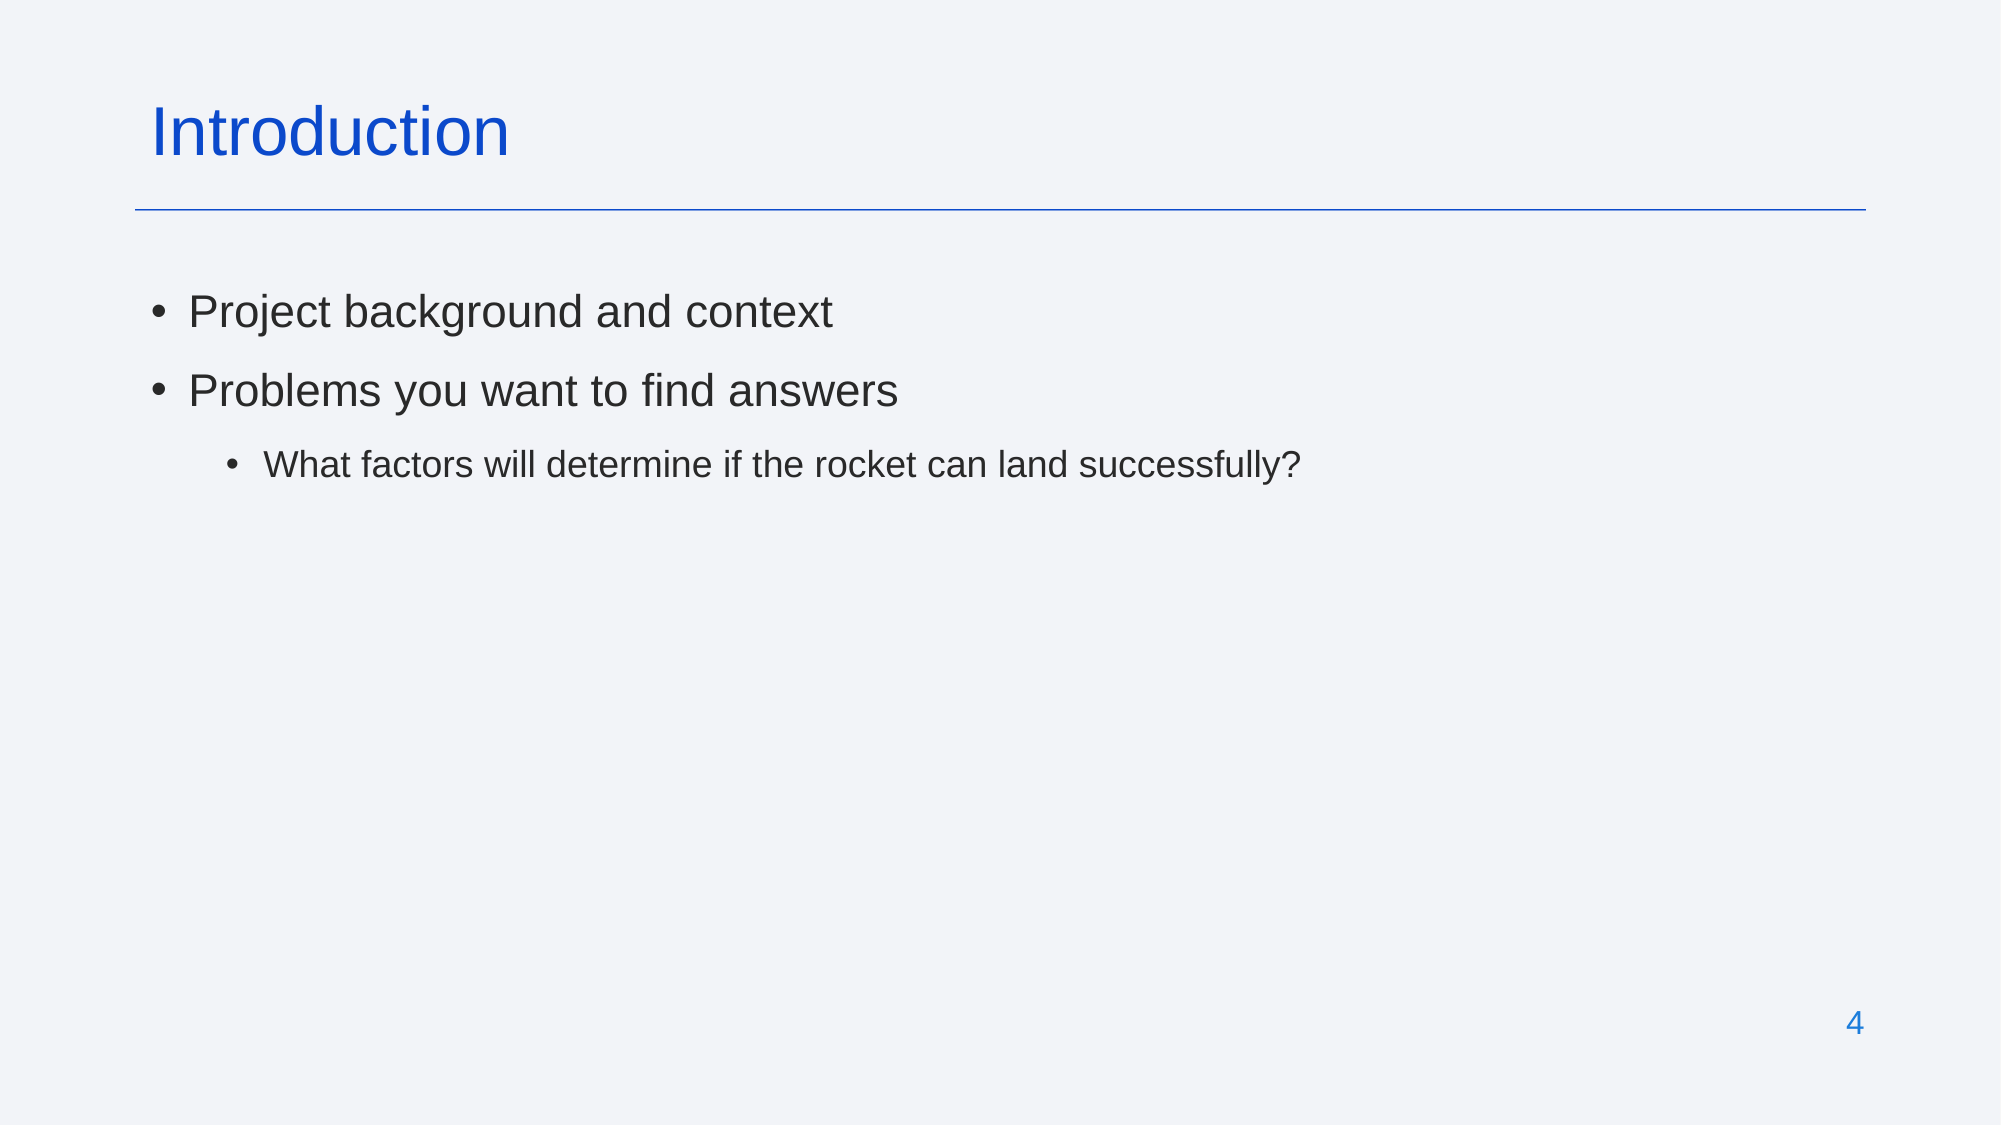

Introduction
Project background and context
Problems you want to find answers
What factors will determine if the rocket can land successfully?

4